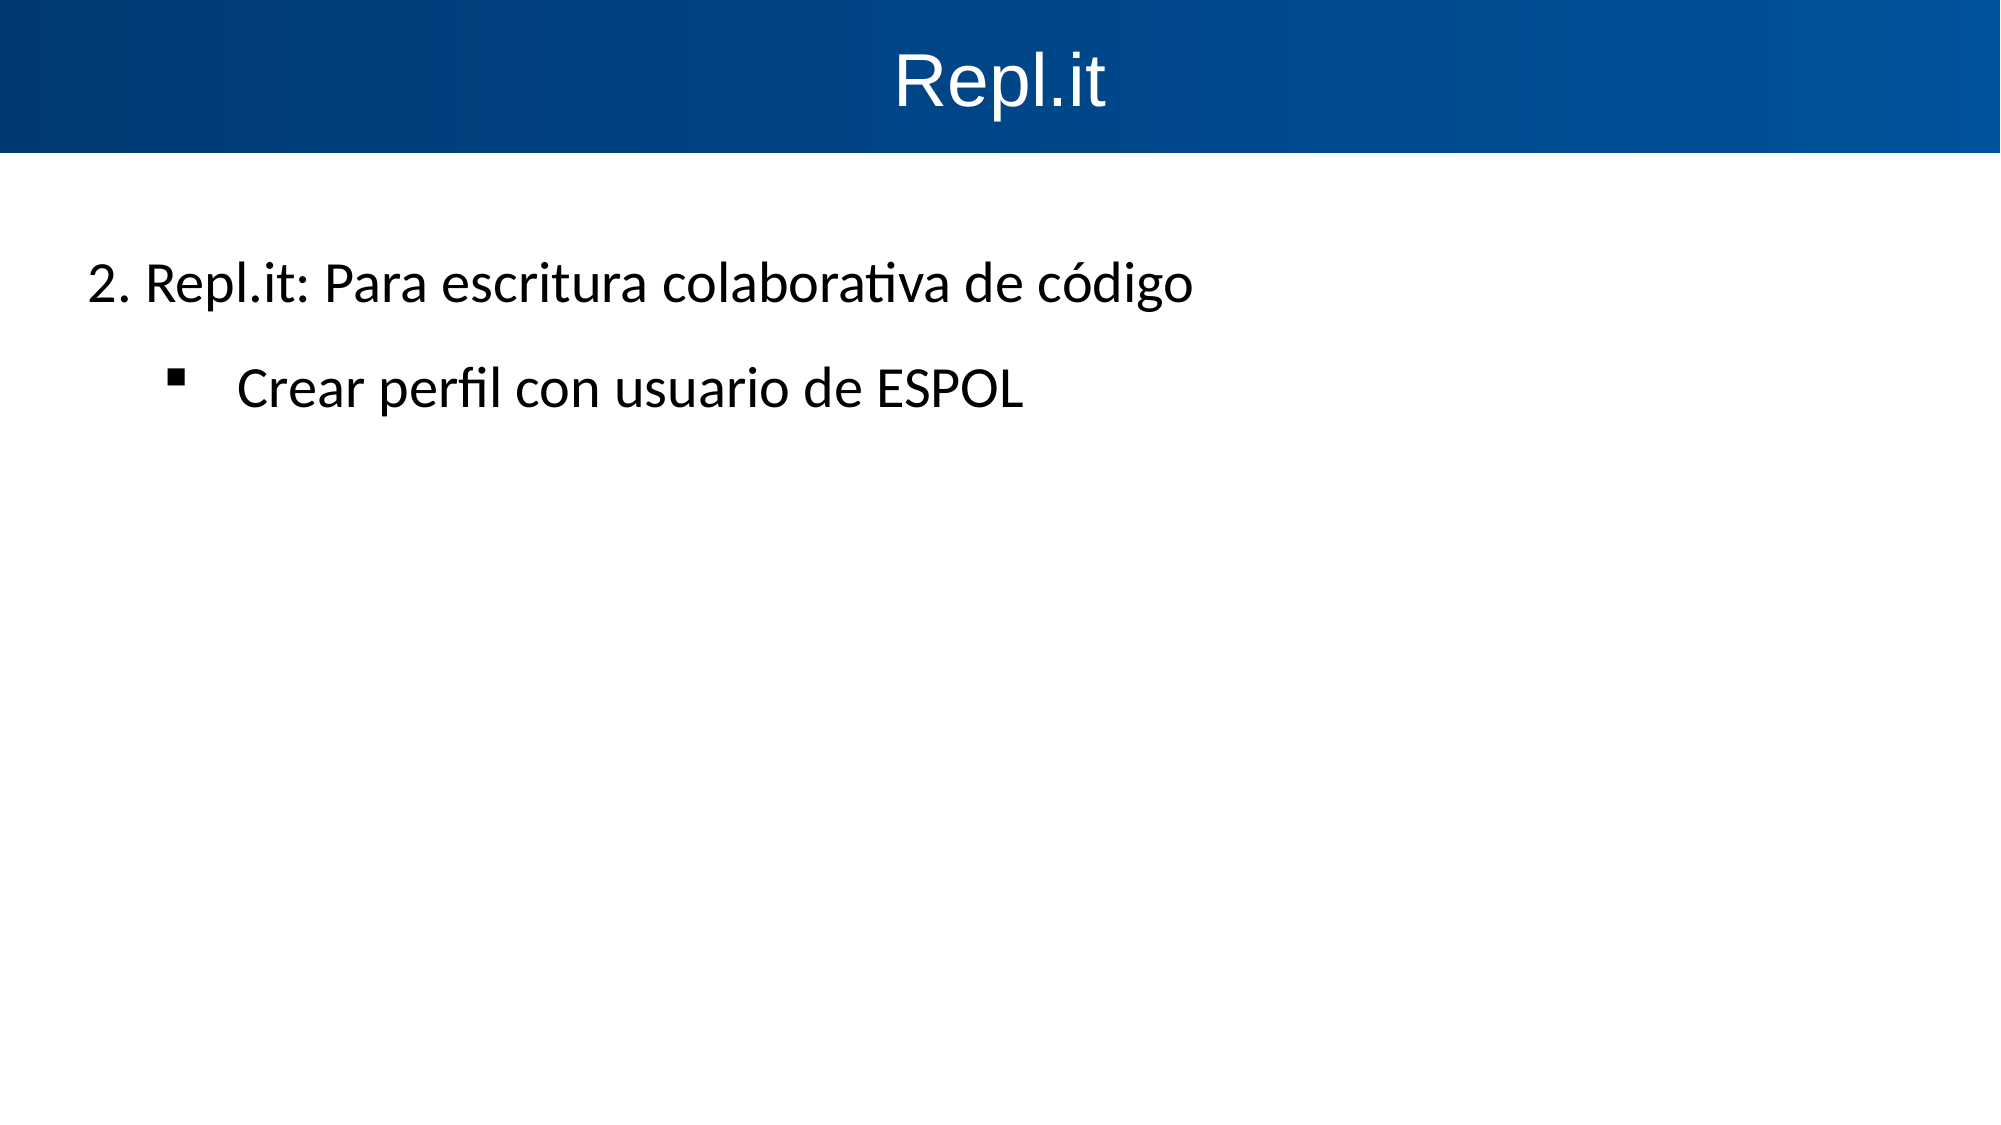

Repl.it
2. Repl.it: Para escritura colaborativa de código
Crear perfil con usuario de ESPOL